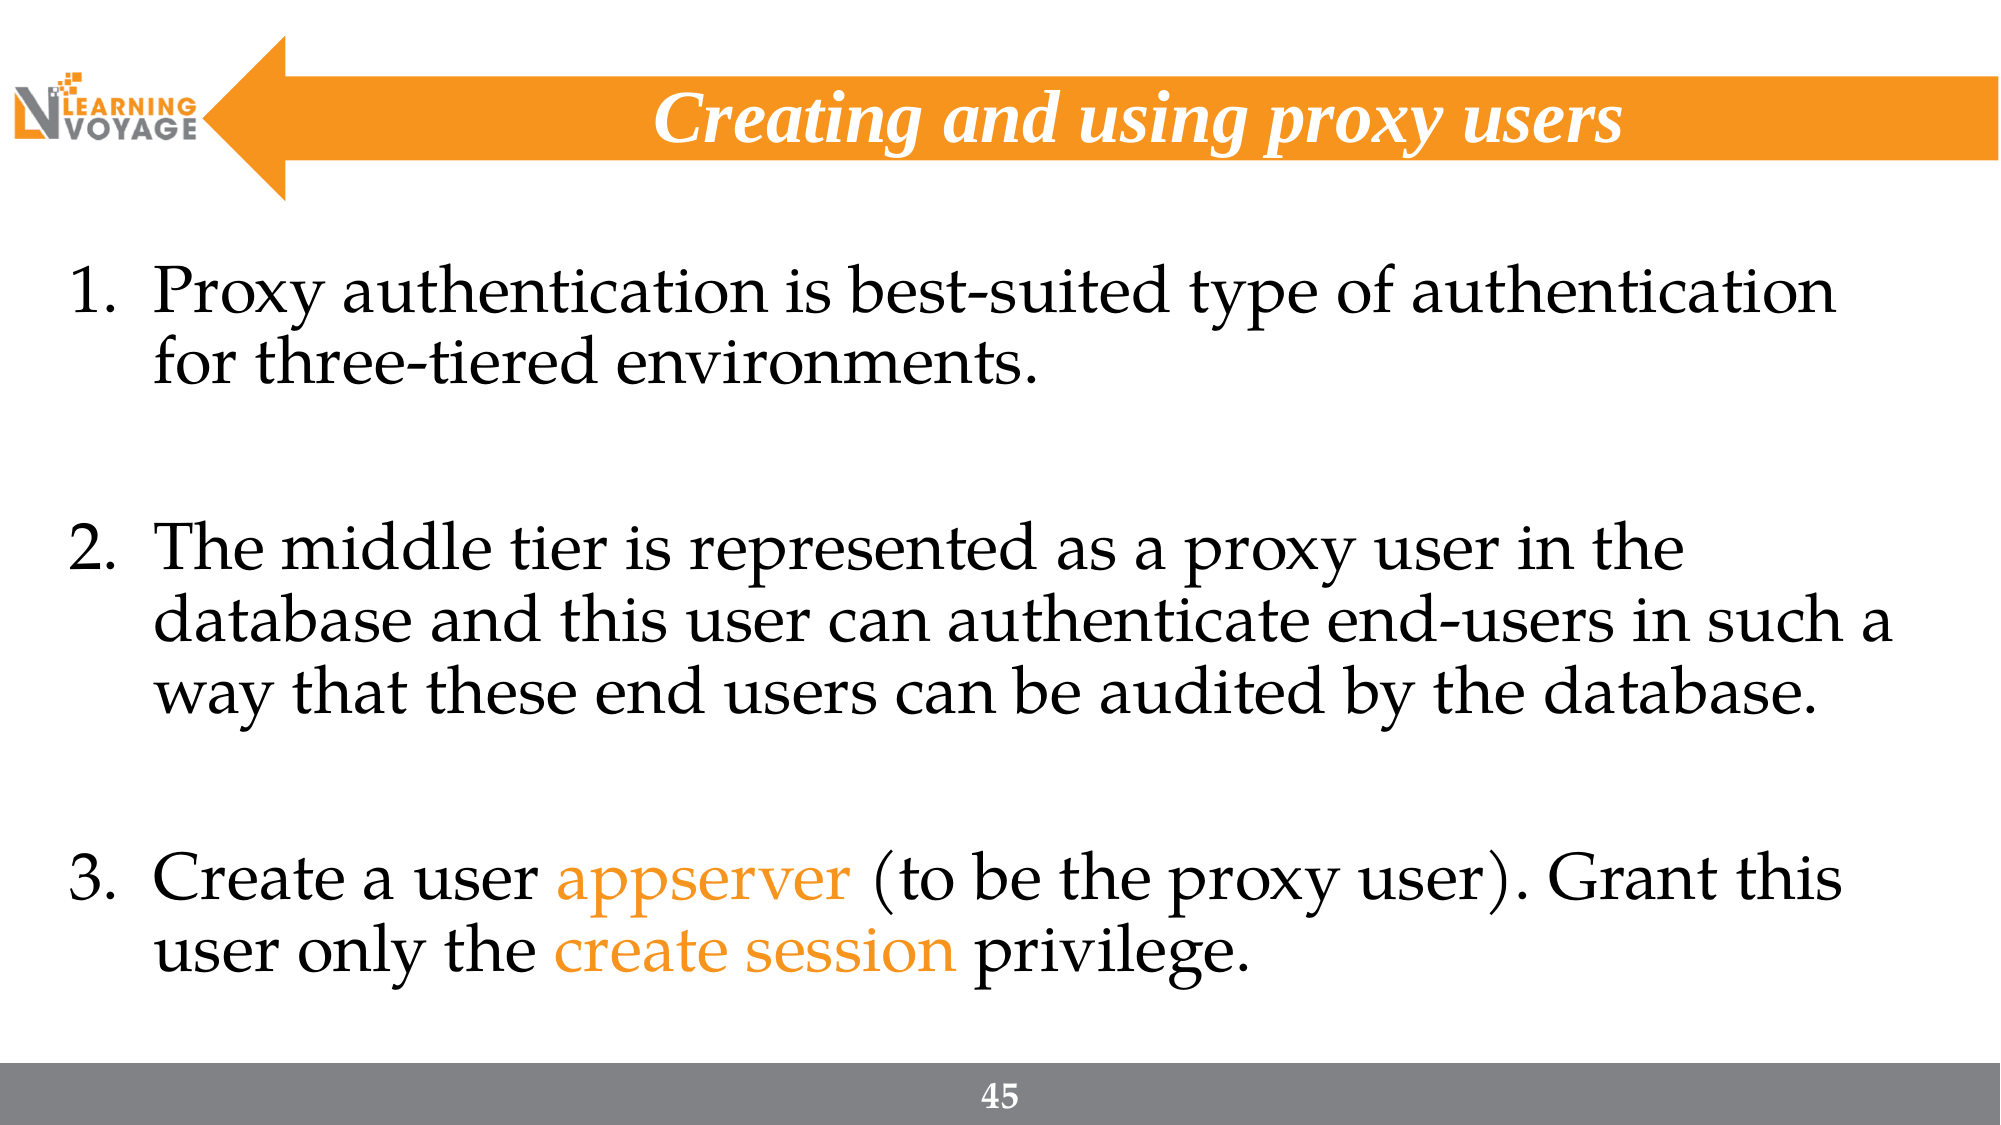

# Creating and using proxy users
Proxy authentication is best-suited type of authentication for three-tiered environments.

The middle tier is represented as a proxy user in the database and this user can authenticate end-users in such a way that these end users can be audited by the database.

Create a user appserver (to be the proxy user). Grant this user only the create session privilege.

45